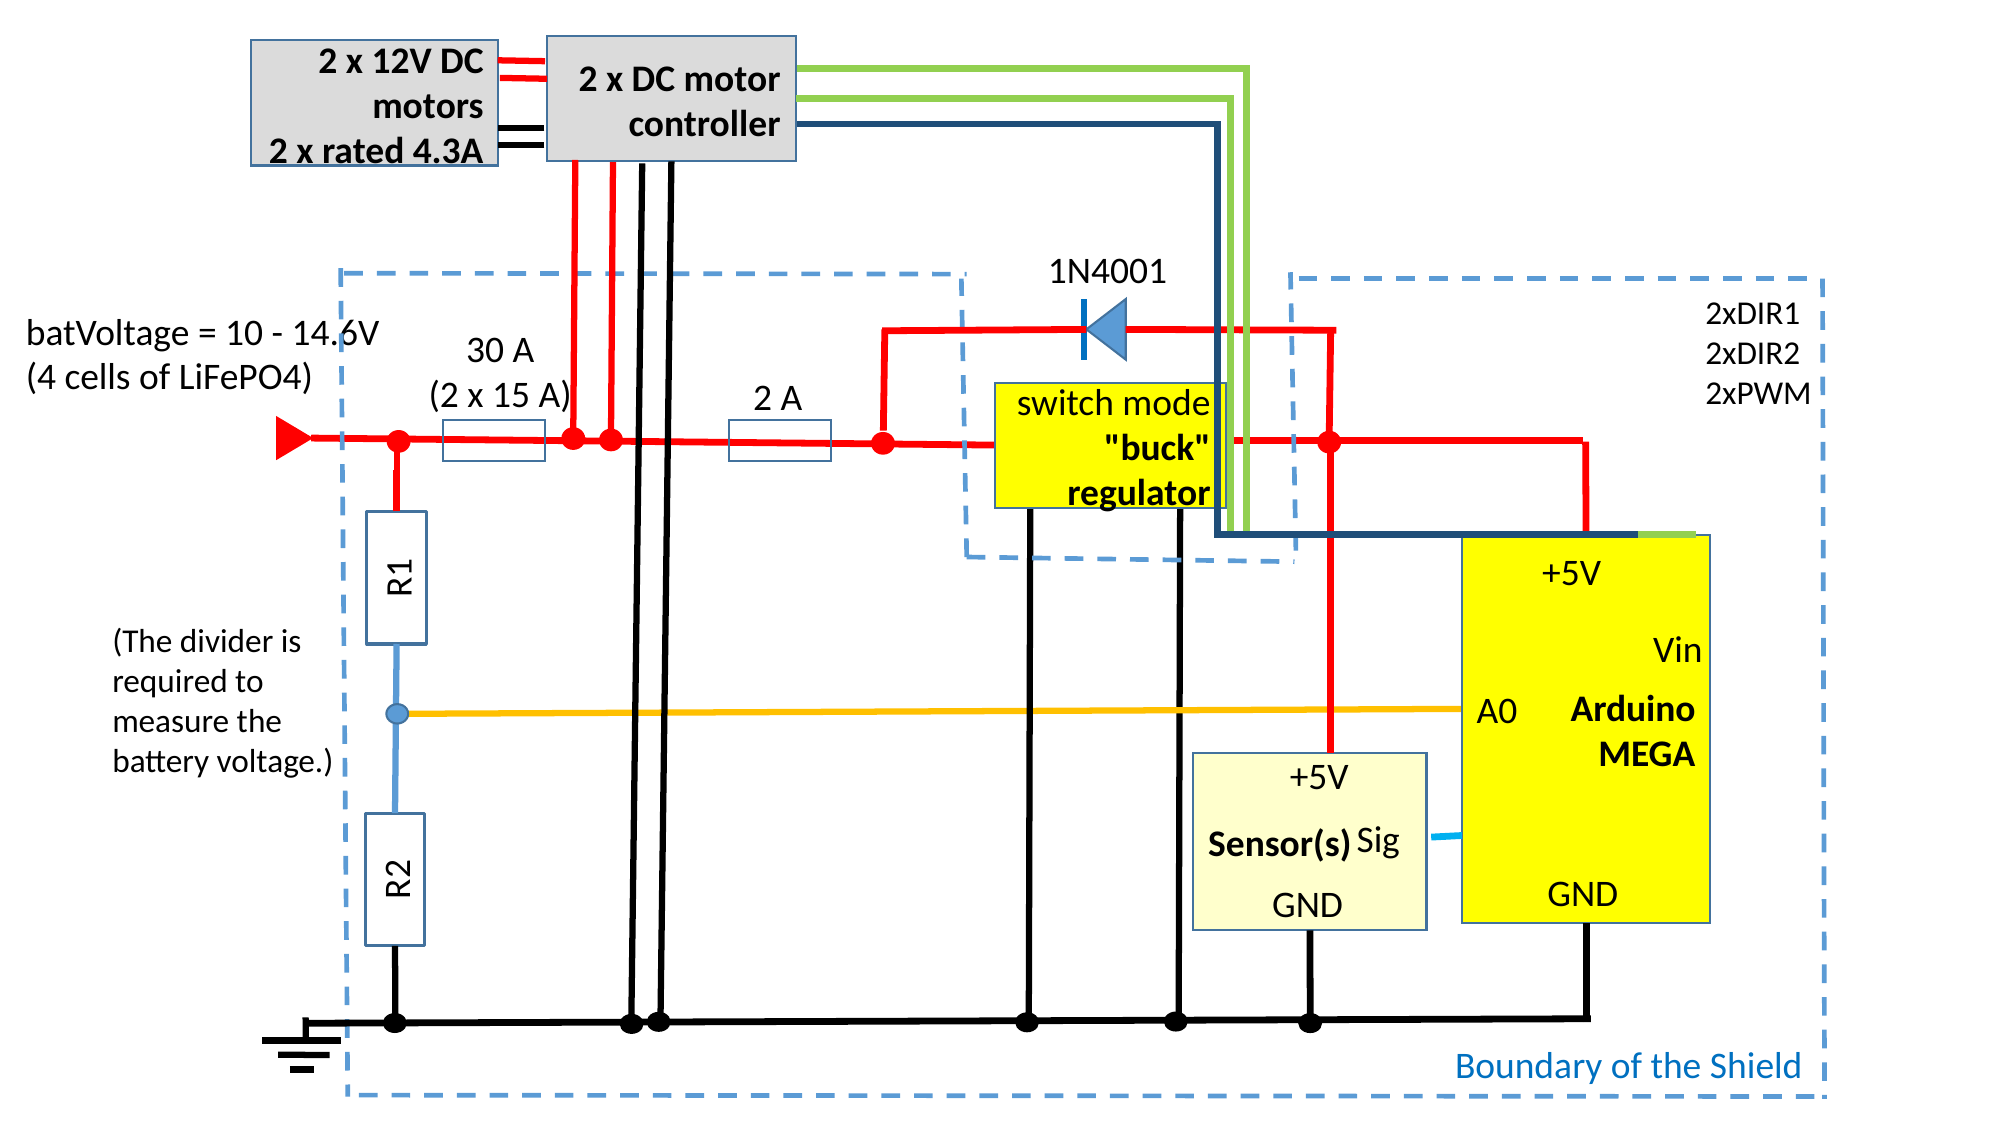

2 x DC motor controller
2 x 12V DC motors
2 x rated 4.3A
1N4001
2xDIR1
2xDIR2
2xPWM
batVoltage = 10 - 14.6V
(4 cells of LiFePO4)

30 A
(2 x 15 A)
2 A
switch mode "buck" regulator

Arduino MEGA
+5V
Vin
A0
GND
R1
(The divider is required to measure the battery voltage.)

+5V
Sensor(s)
Sig
R2
GND

Boundary of the Shield